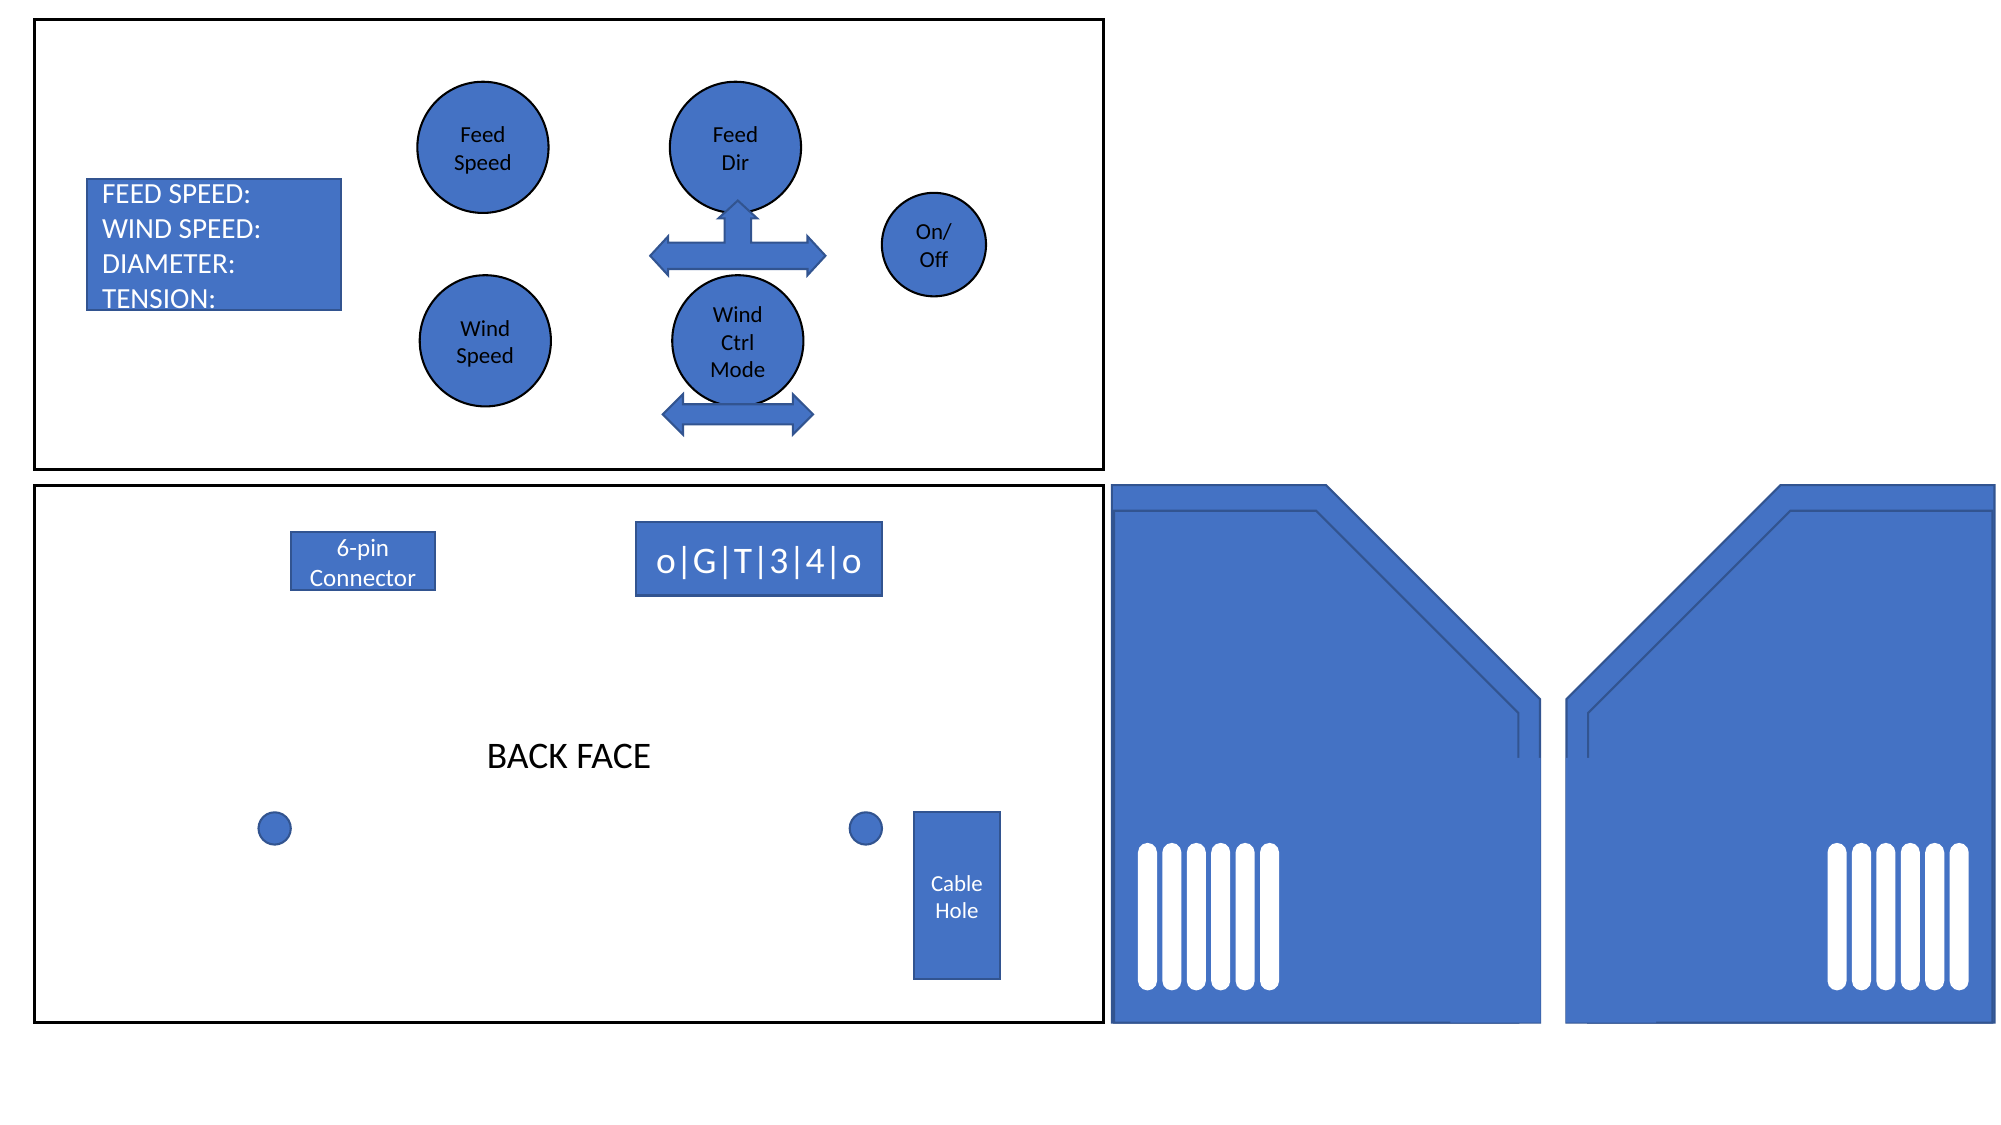

Feed Speed
Feed Dir
FEED SPEED:
WIND SPEED:
DIAMETER:
TENSION:
On/Off
Wind Speed
Wind Ctrl Mode

BACK FACE
o|G|T|3|4|o
6-pin Connector

Cable Hole